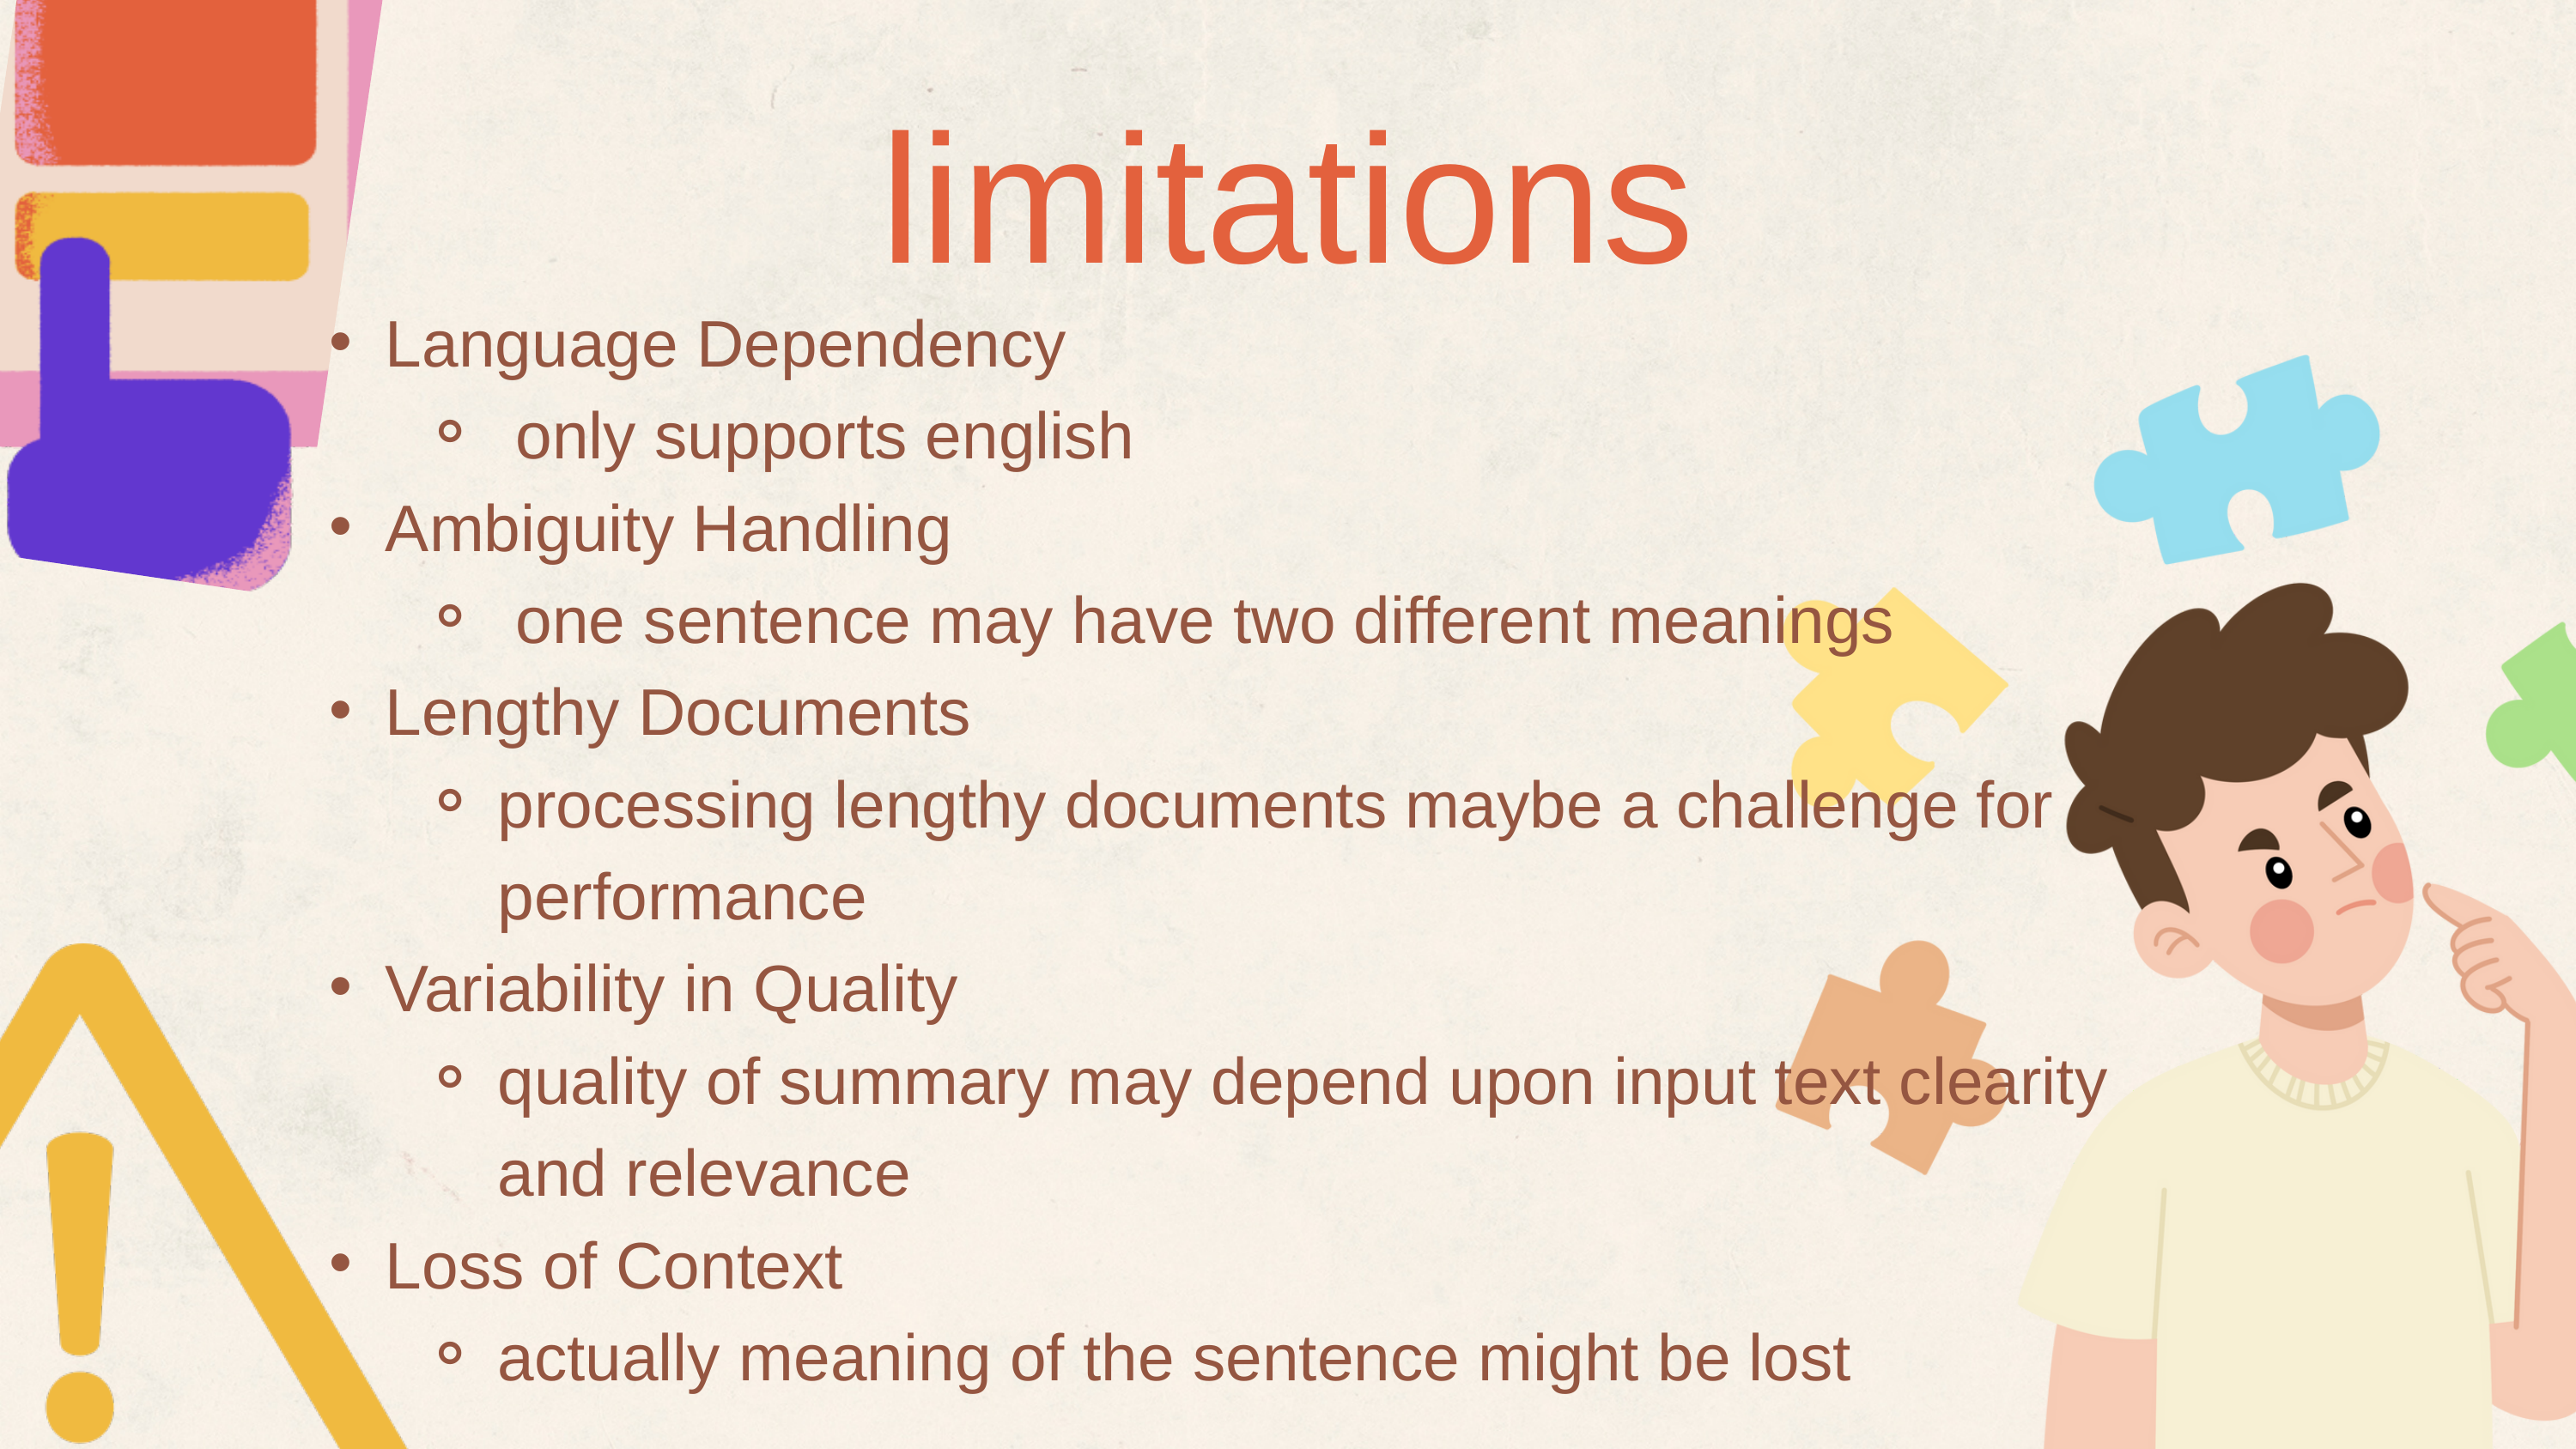

limitations
Language Dependency
 only supports english
Ambiguity Handling
 one sentence may have two different meanings
Lengthy Documents
processing lengthy documents maybe a challenge for performance
Variability in Quality
quality of summary may depend upon input text clearity and relevance
Loss of Context
actually meaning of the sentence might be lost